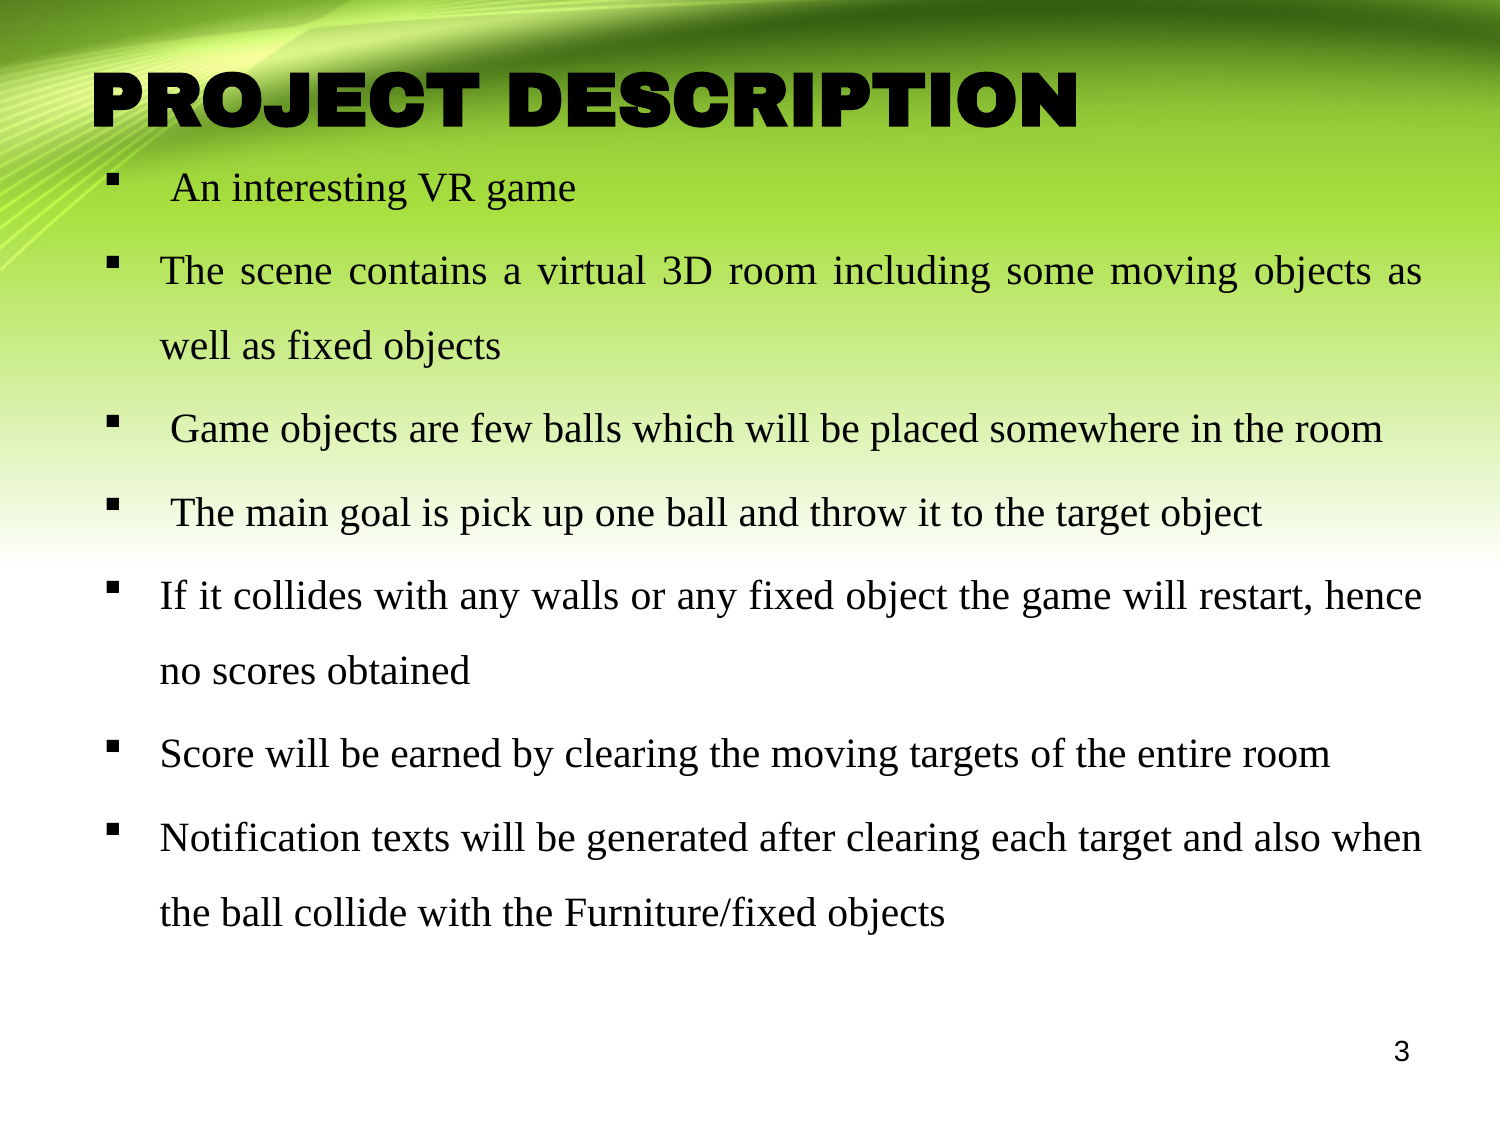

PROJECT DESCRIPTION
 An interesting VR game
The scene contains a virtual 3D room including some moving objects as well as fixed objects
 Game objects are few balls which will be placed somewhere in the room
 The main goal is pick up one ball and throw it to the target object
If it collides with any walls or any fixed object the game will restart, hence no scores obtained
Score will be earned by clearing the moving targets of the entire room
Notification texts will be generated after clearing each target and also when the ball collide with the Furniture/fixed objects

3